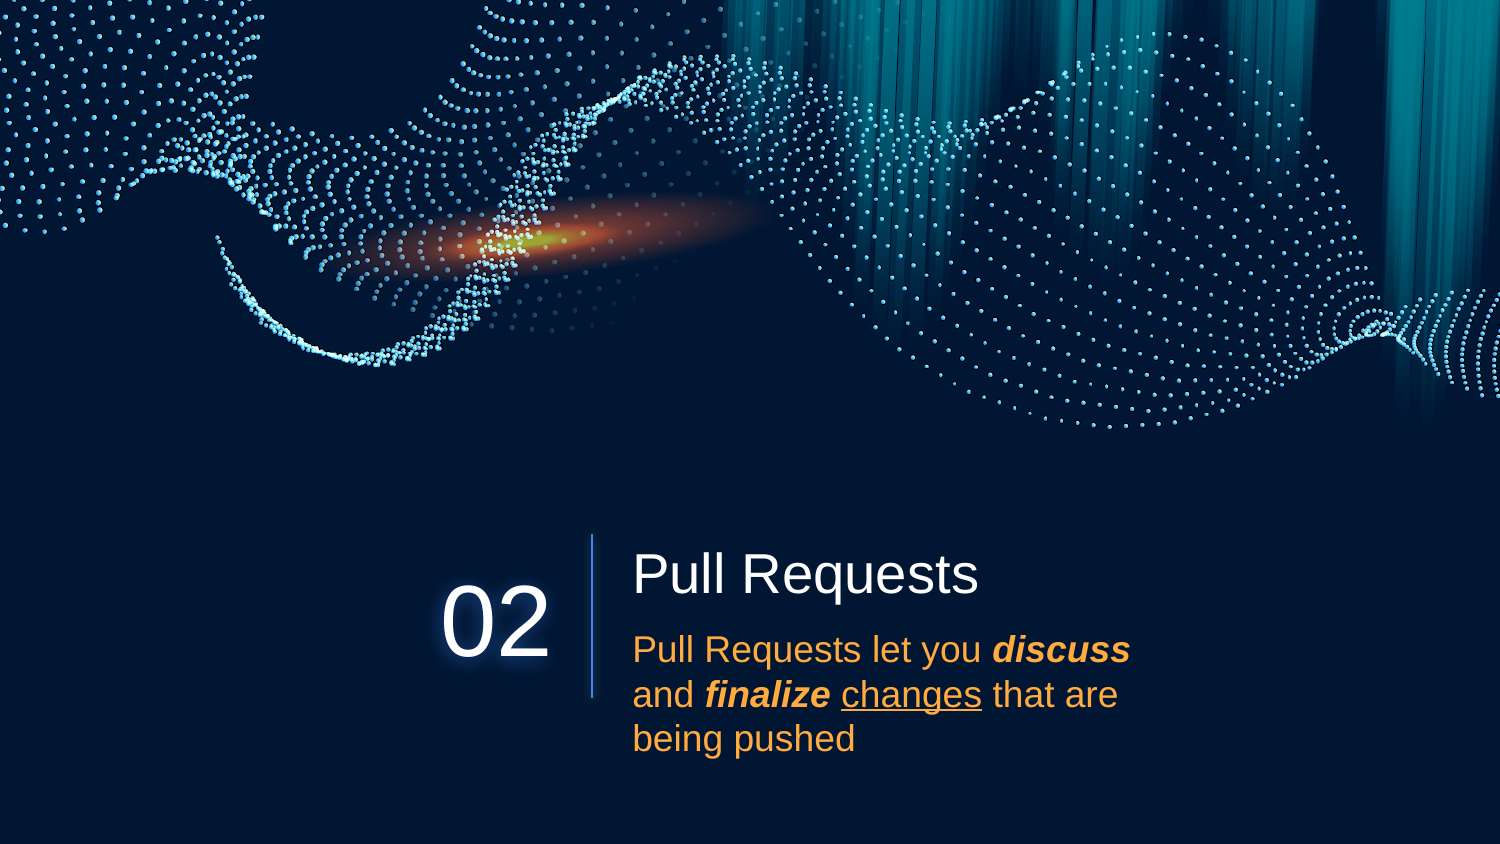

# Pull Requests
02
Pull Requests let you discuss and finalize changes that are being pushed